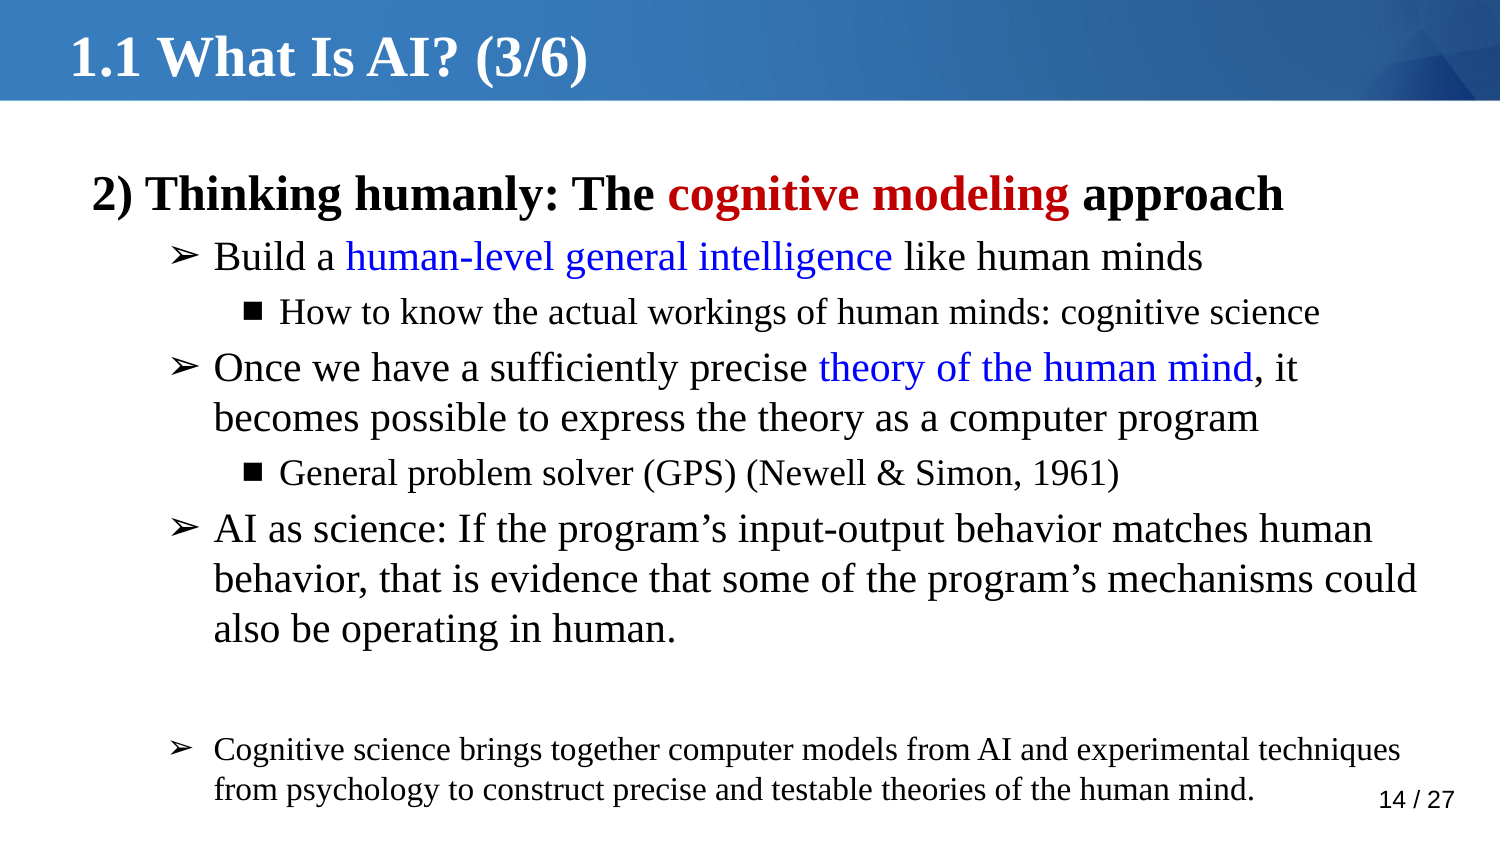

# 1.1 What Is AI? (3/6)
2) Thinking humanly: The cognitive modeling approach
Build a human-level general intelligence like human minds
How to know the actual workings of human minds: cognitive science
Once we have a sufficiently precise theory of the human mind, it becomes possible to express the theory as a computer program
General problem solver (GPS) (Newell & Simon, 1961)
AI as science: If the program’s input-output behavior matches human behavior, that is evidence that some of the program’s mechanisms could also be operating in human.

Cognitive science brings together computer models from AI and experimental techniques from psychology to construct precise and testable theories of the human mind.